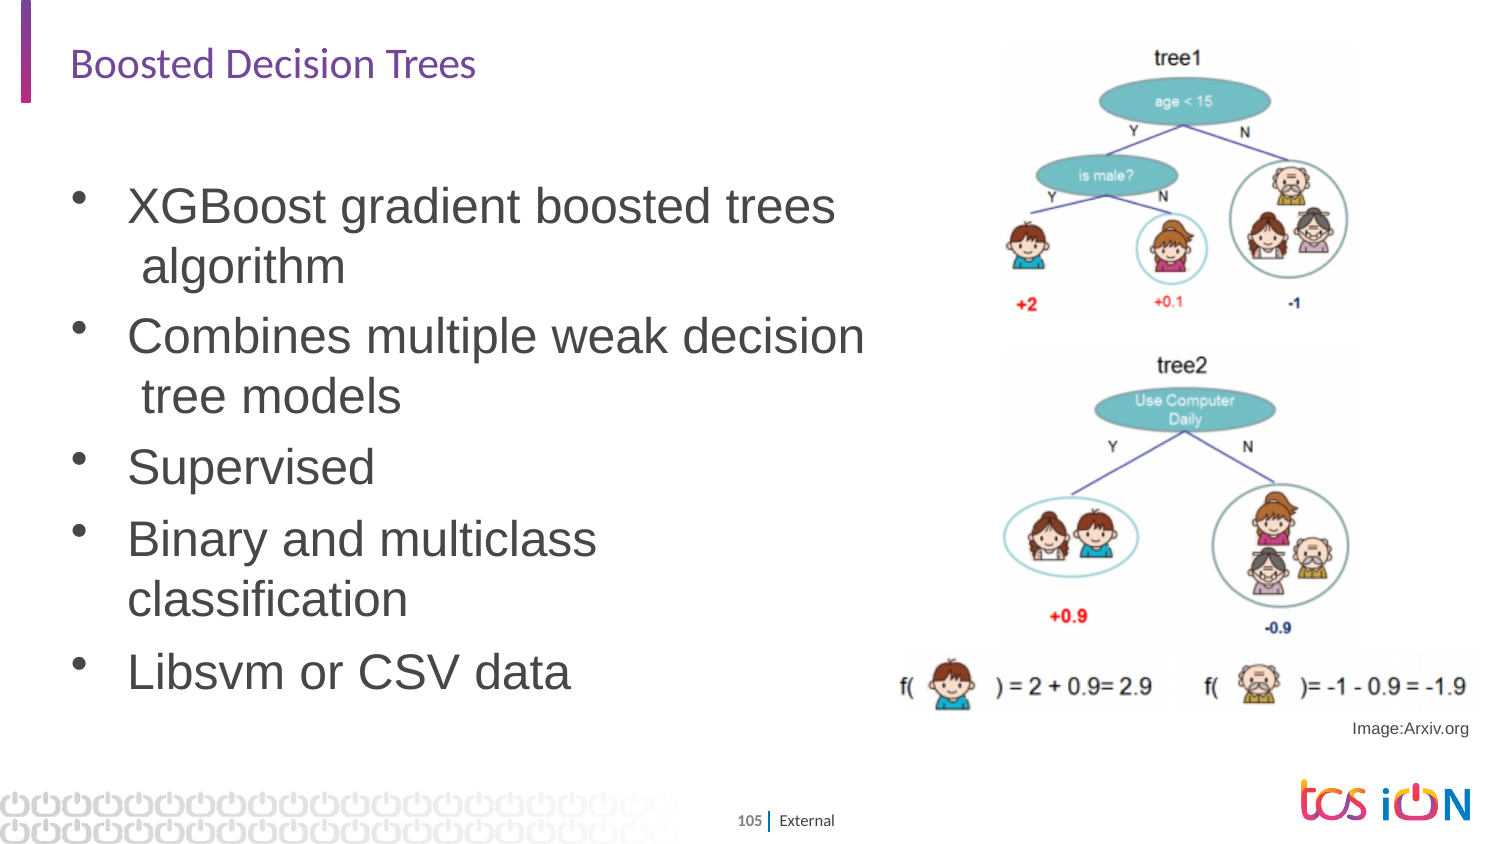

# Boosted Decision Trees

XGBoost gradient boosted trees  algorithm
Combines multiple weak decision  tree models
Supervised
Binary and multiclass classification
Libsvm or CSV data

Image:Arxiv.org